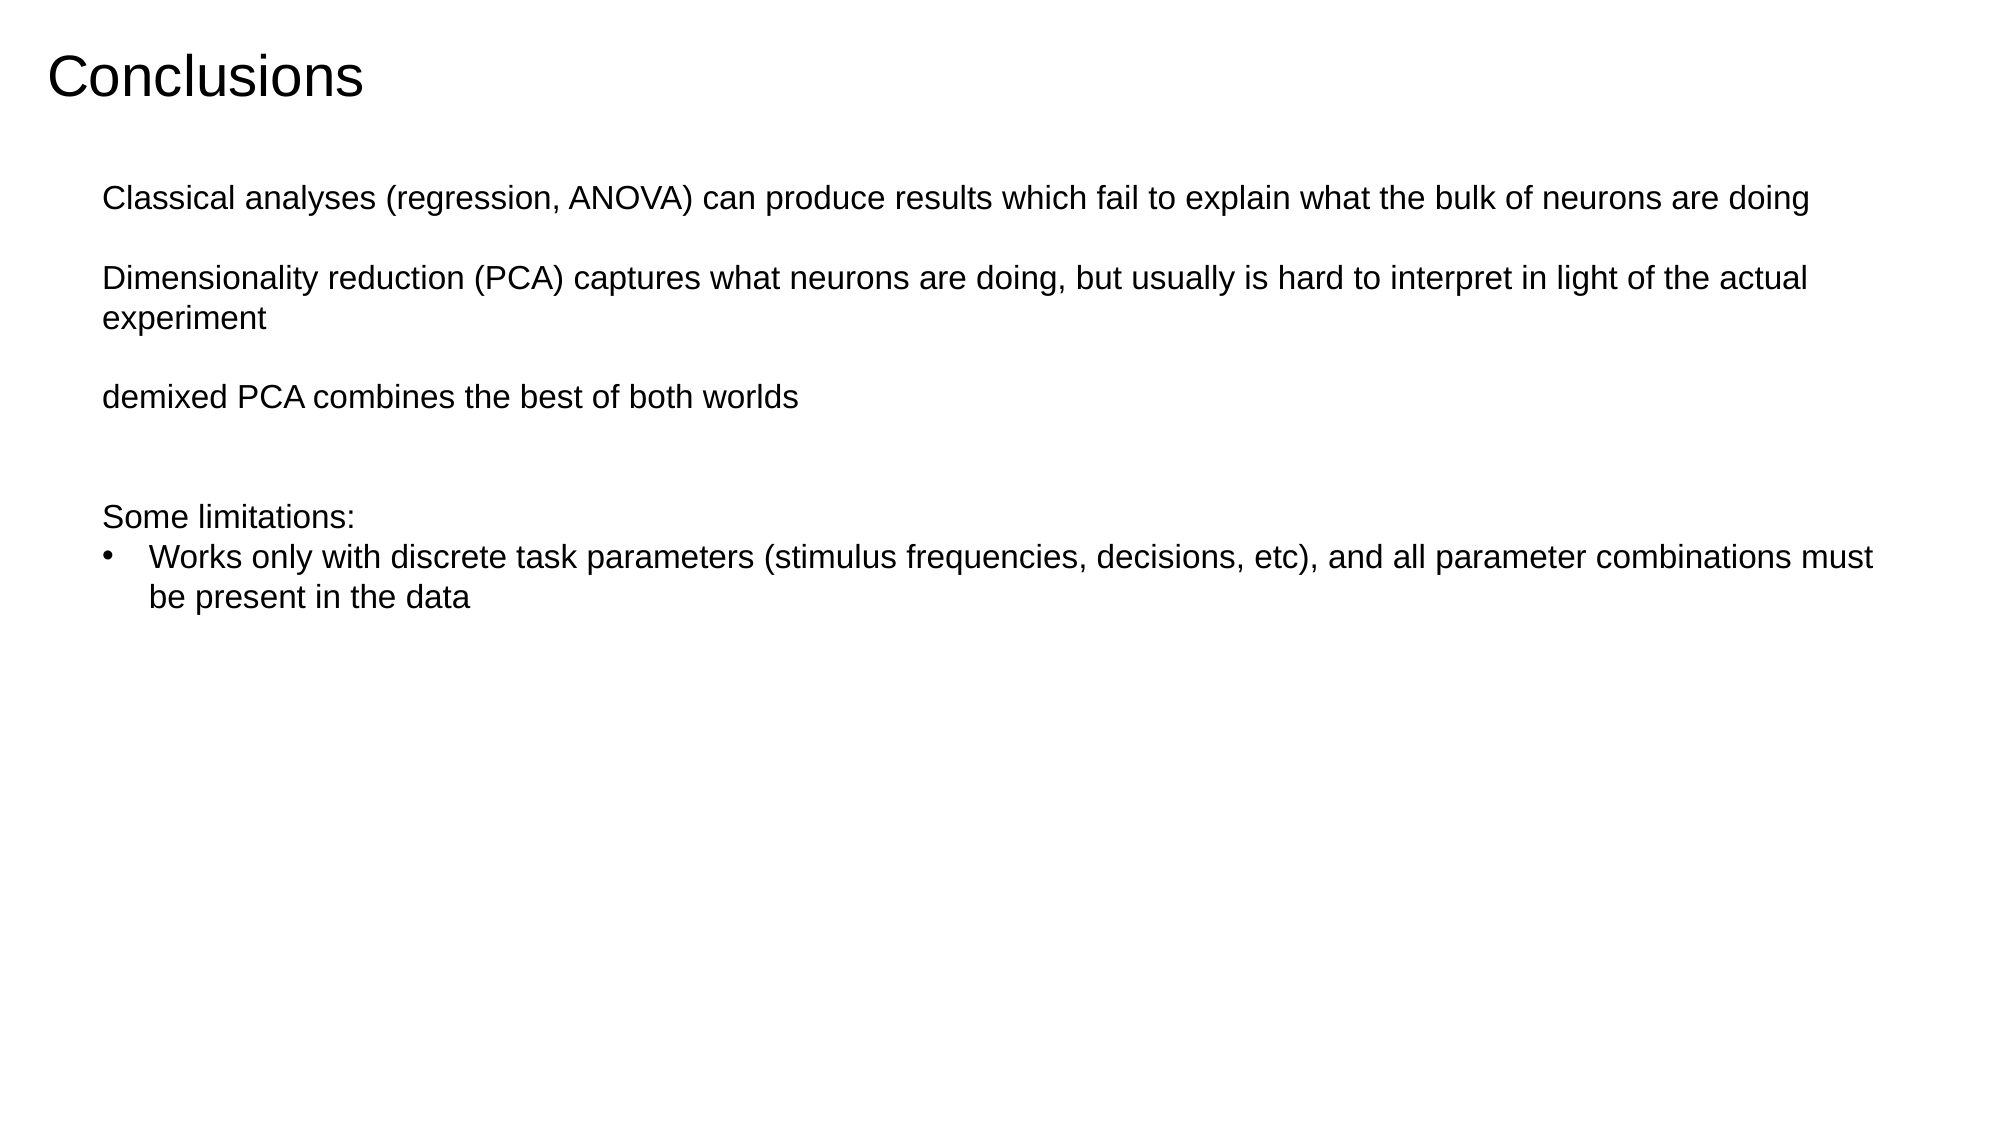

Conclusions

Classical analyses (regression, ANOVA) can produce results which fail to explain what the bulk of neurons are doing

Dimensionality reduction (PCA) captures what neurons are doing, but usually is hard to interpret in light of the actual experiment

demixed PCA combines the best of both worlds

Some limitations:
Works only with discrete task parameters (stimulus frequencies, decisions, etc), and all parameter combinations must be present in the data